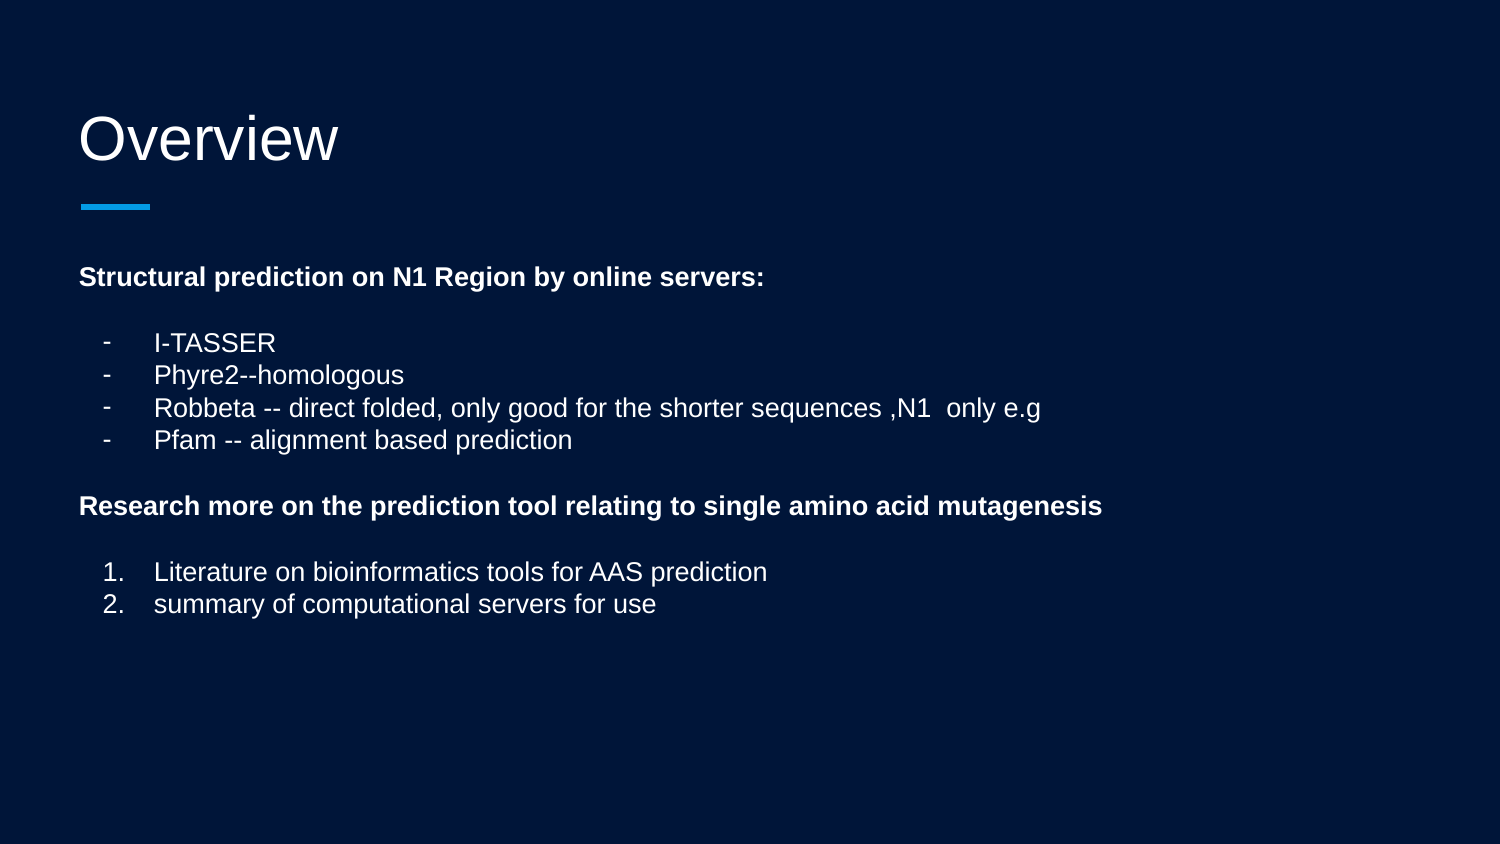

# Overview
Structural prediction on N1 Region by online servers:
I-TASSER
Phyre2--homologous
Robbeta -- direct folded, only good for the shorter sequences ,N1  only e.g
Pfam -- alignment based prediction
Research more on the prediction tool relating to single amino acid mutagenesis
Literature on bioinformatics tools for AAS prediction
summary of computational servers for use